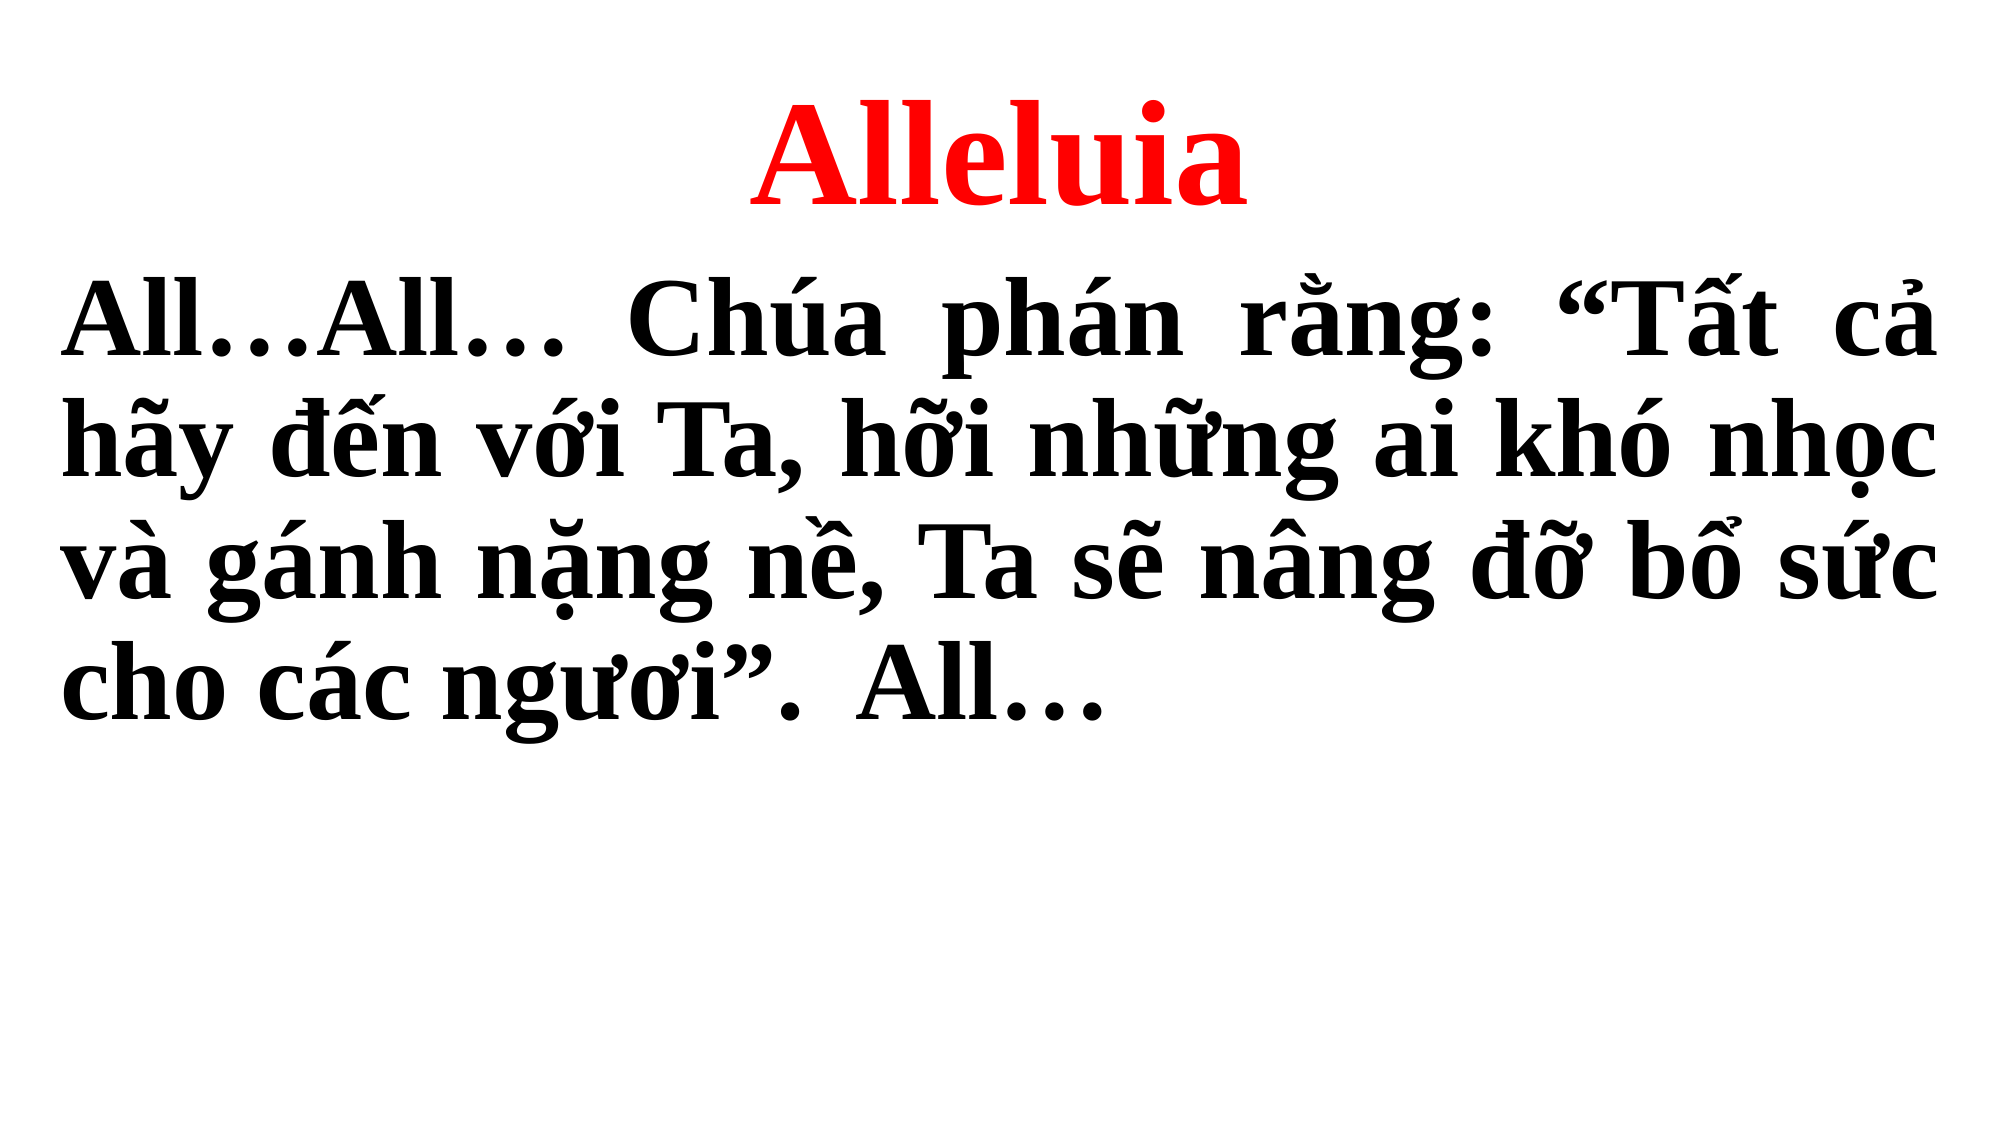

Alleluia
All…All… Chúa phán rằng: “Tất cả hãy đến với Ta, hỡi những ai khó nhọc và gánh nặng nề, Ta sẽ nâng đỡ bổ sức cho các ngươi”.  All…